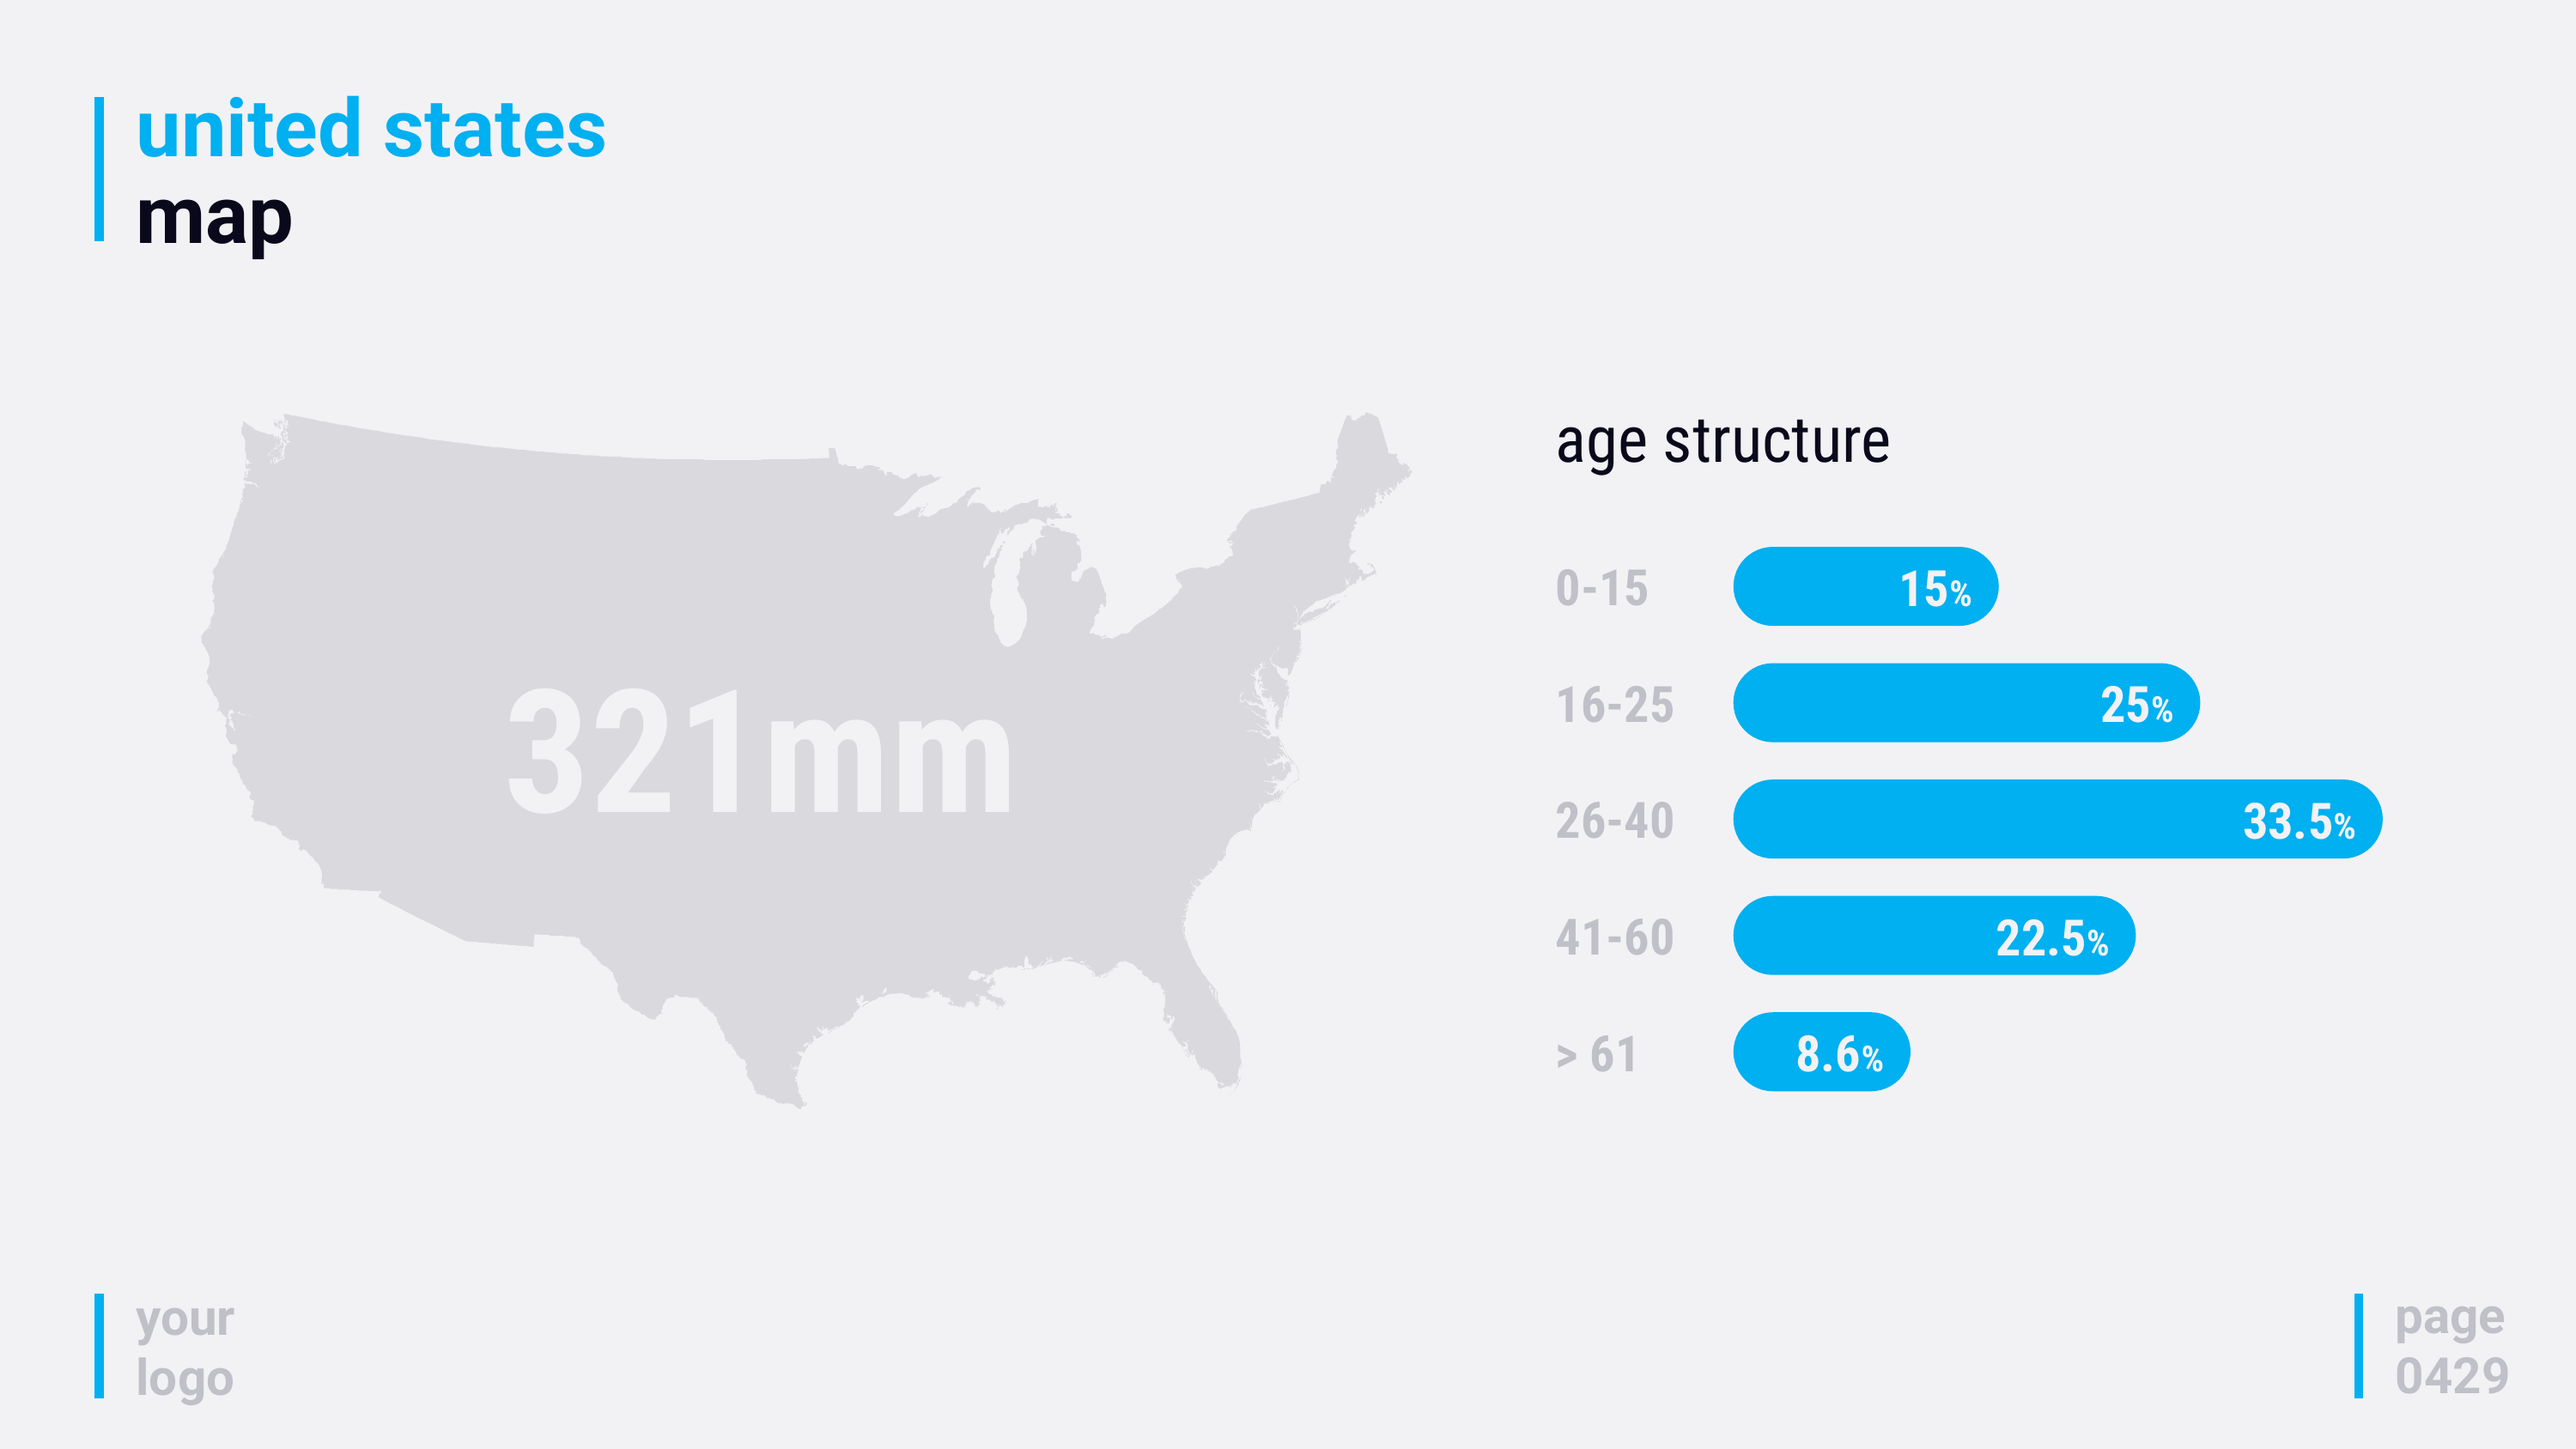

# united states map
age structure

321mm
0-15
15%
16-25
25%
26-40
33.5%
41-60
22.5%
8.6%
> 61
page
0429